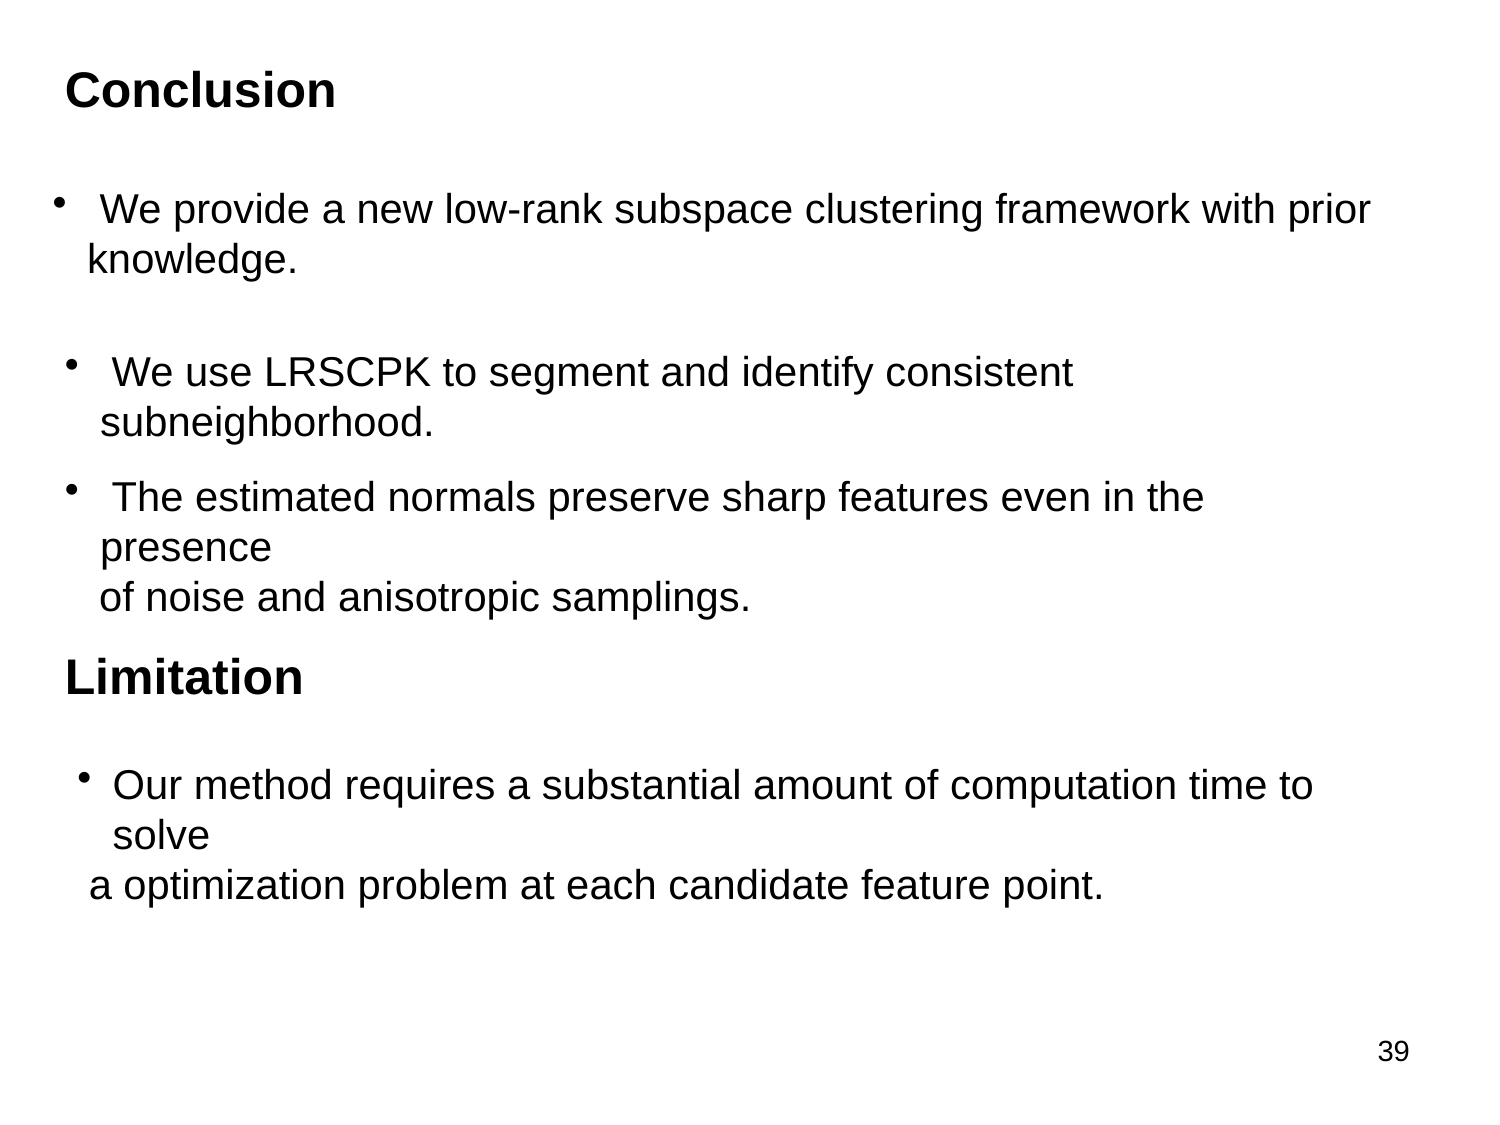

Conclusion
 We provide a new low-rank subspace clustering framework with prior
   knowledge.
 We use LRSCPK to segment and identify consistent  subneighborhood.
 The estimated normals preserve sharp features even in the presence
   of noise and anisotropic samplings.
Limitation
Our method requires a substantial amount of computation time to  solve
 a optimization problem at each candidate feature point.
39